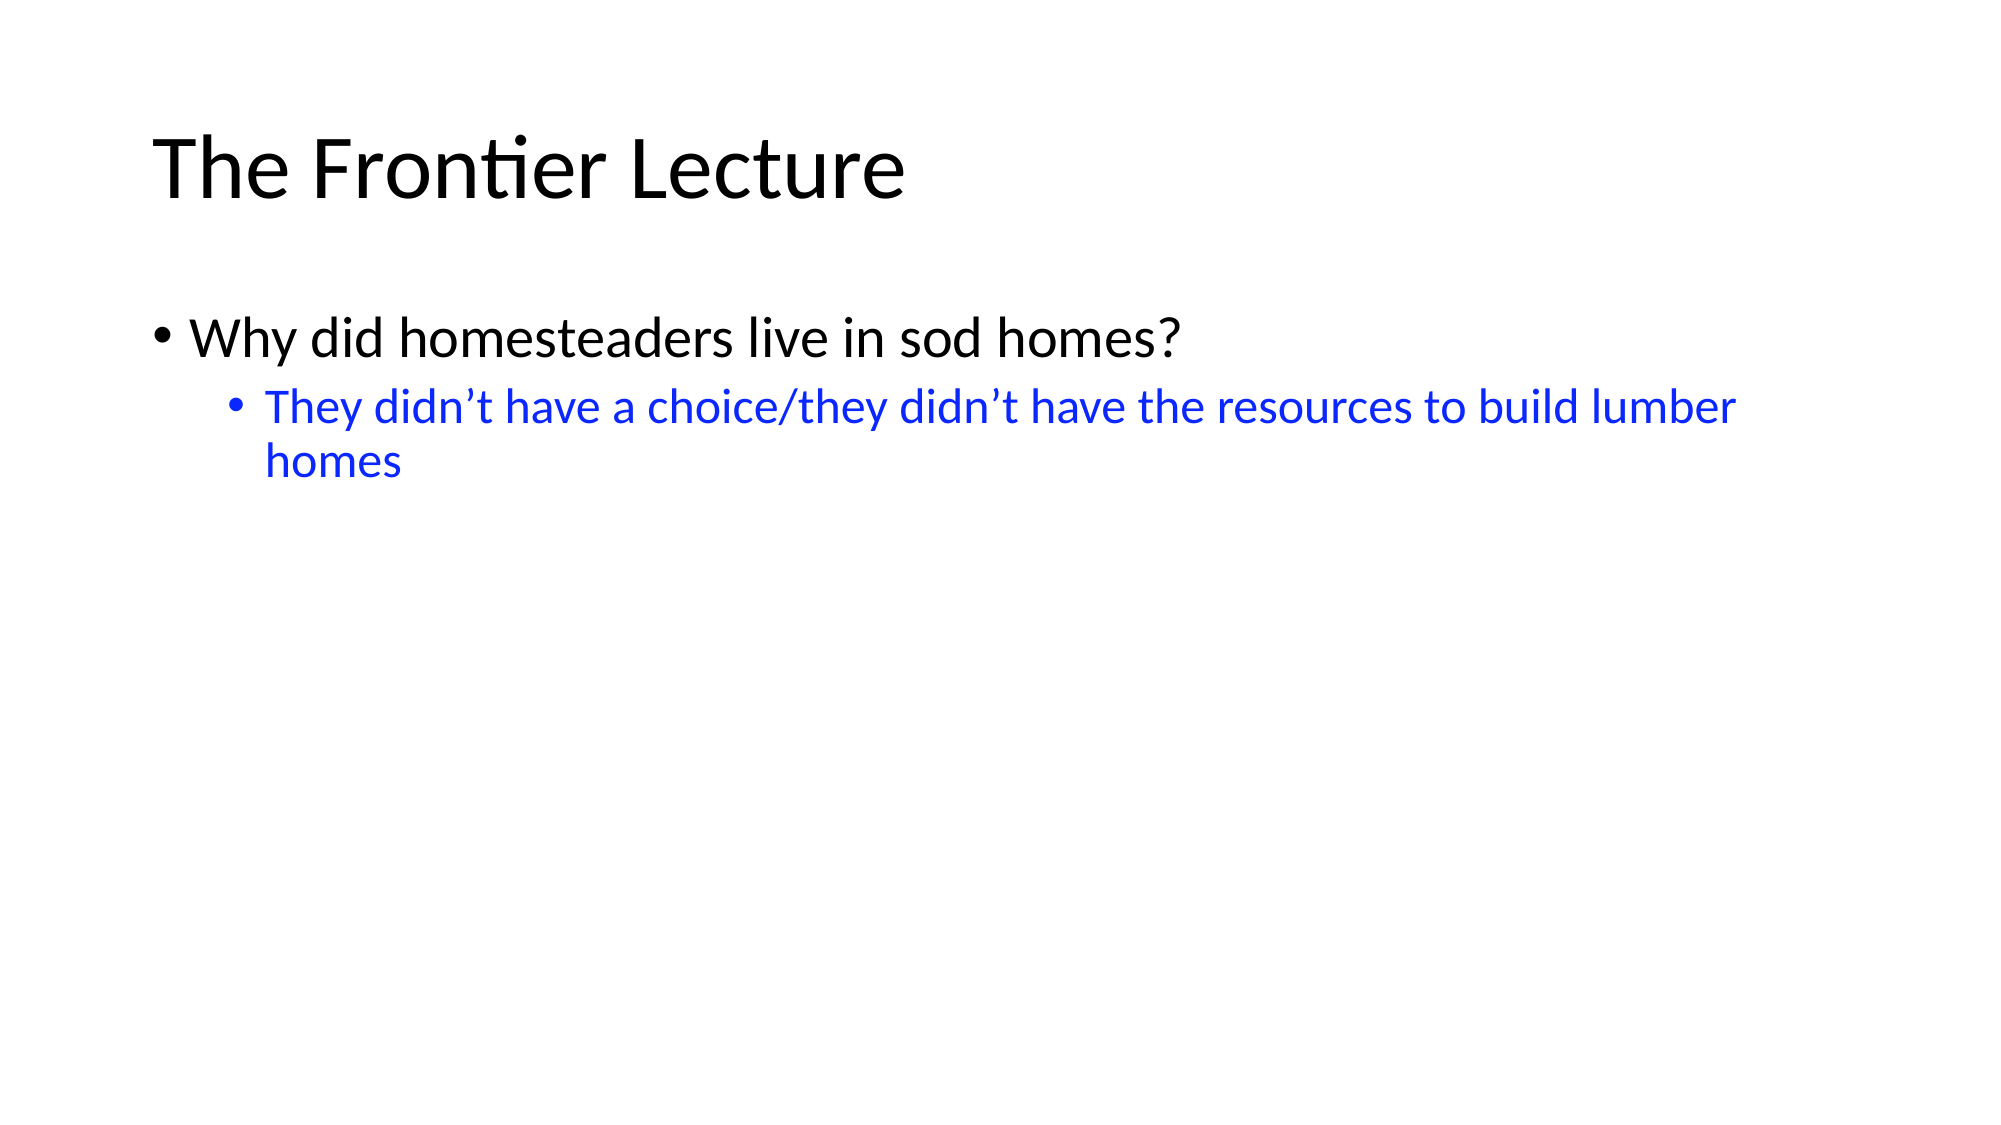

# The Frontier Lecture
Why did homesteaders live in sod homes?
They didn’t have a choice/they didn’t have the resources to build lumber homes